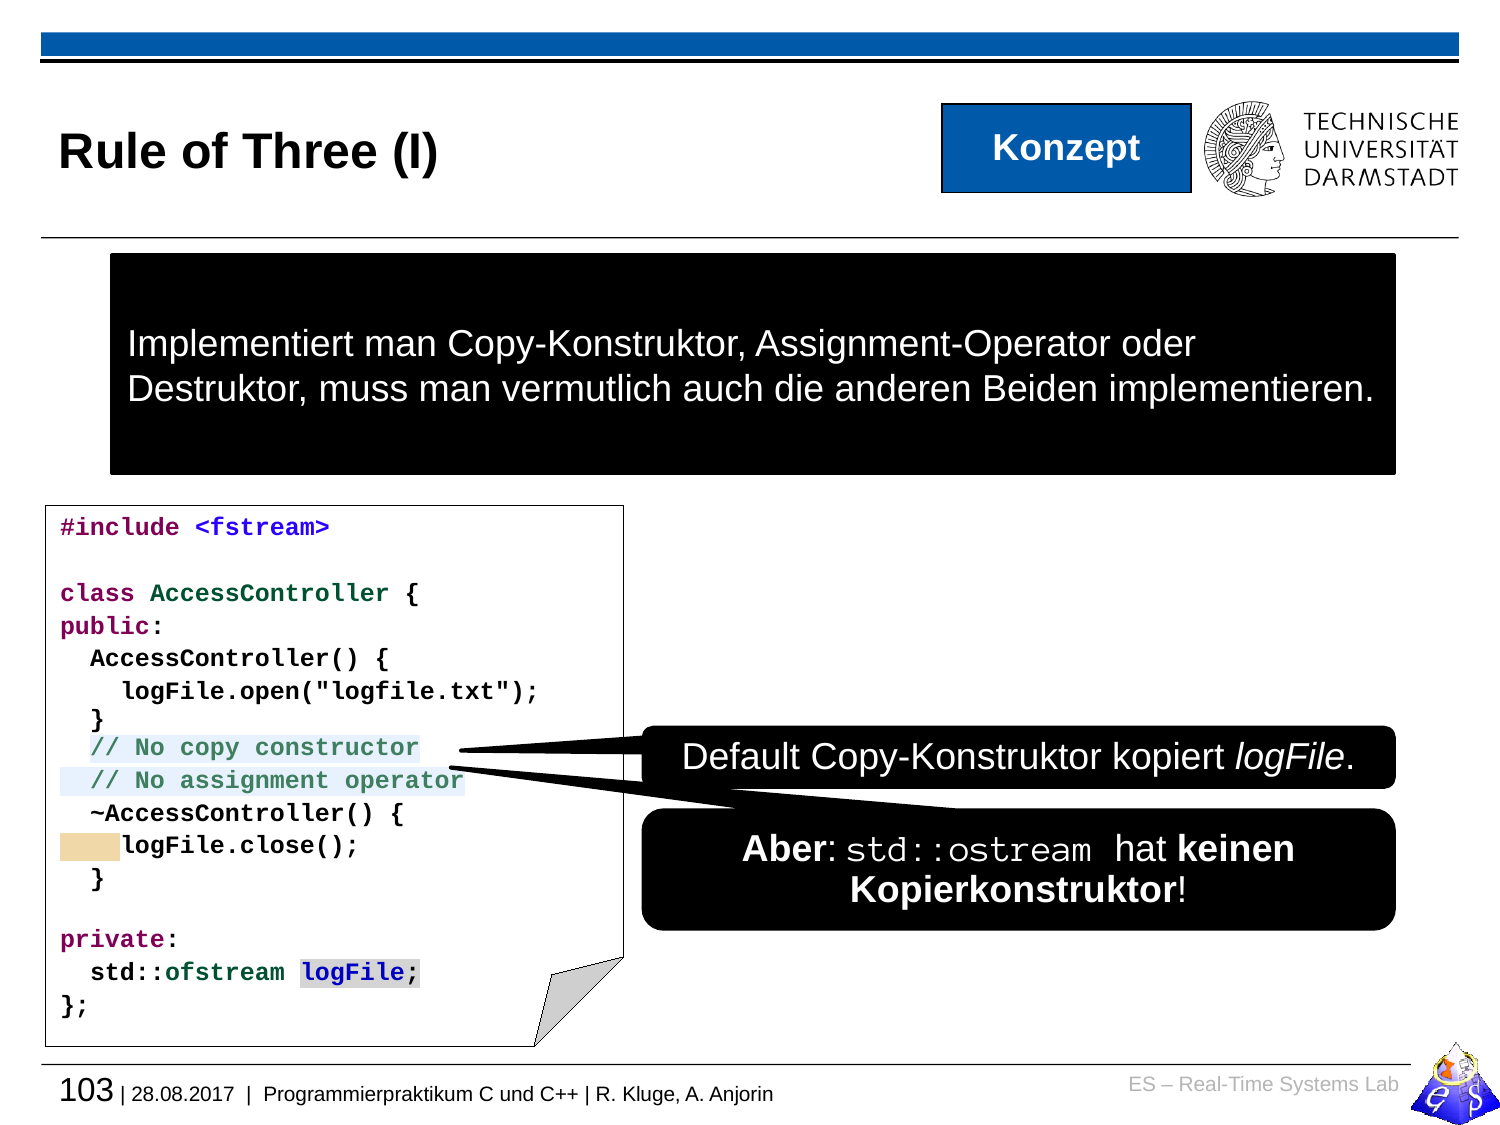

# Rule of Three (I)
Konzept
Implementiert man Copy-Konstruktor, Assignment-Operator oder Destruktor, muss man vermutlich auch die anderen Beiden implementieren.
#include <fstream>

class AccessController {
public:
  AccessController() {
    logFile.open("logfile.txt");
  }
  // No copy constructor
  // No assignment operator
  ~AccessController() {
    logFile.close();
  }
private:
  std::ofstream logFile;
};
Default Copy-Konstruktor kopiert logFile.
Aber: std::ostream hat keinen Kopierkonstruktor!